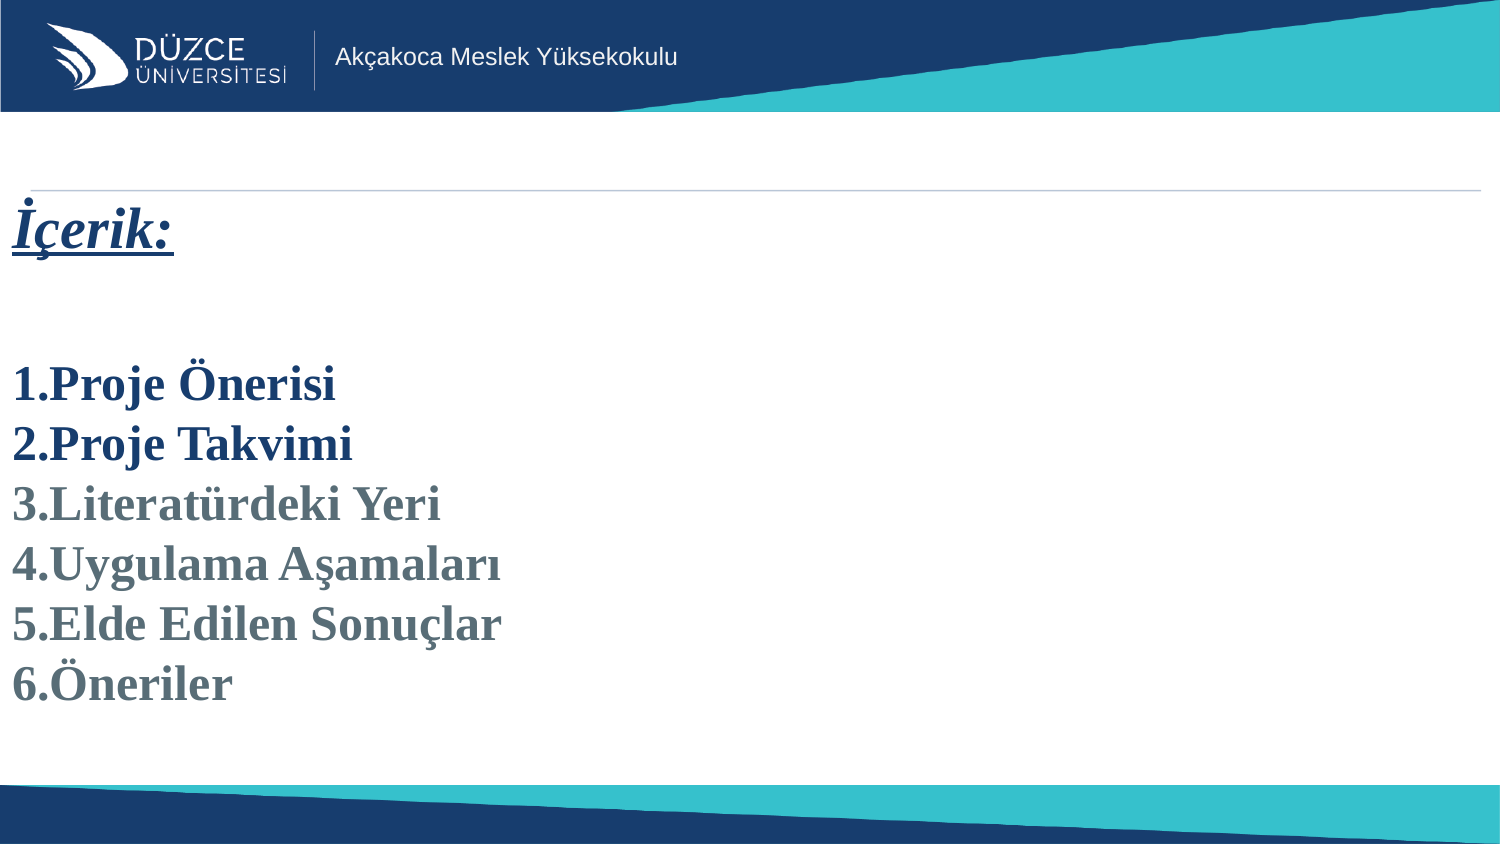

Akçakoca Meslek Yüksekokulu
# İçerik: 1.Proje Önerisi 2.Proje Takvimi 3.Literatürdeki Yeri 4.Uygulama Aşamaları 5.Elde Edilen Sonuçlar 6.Öneriler